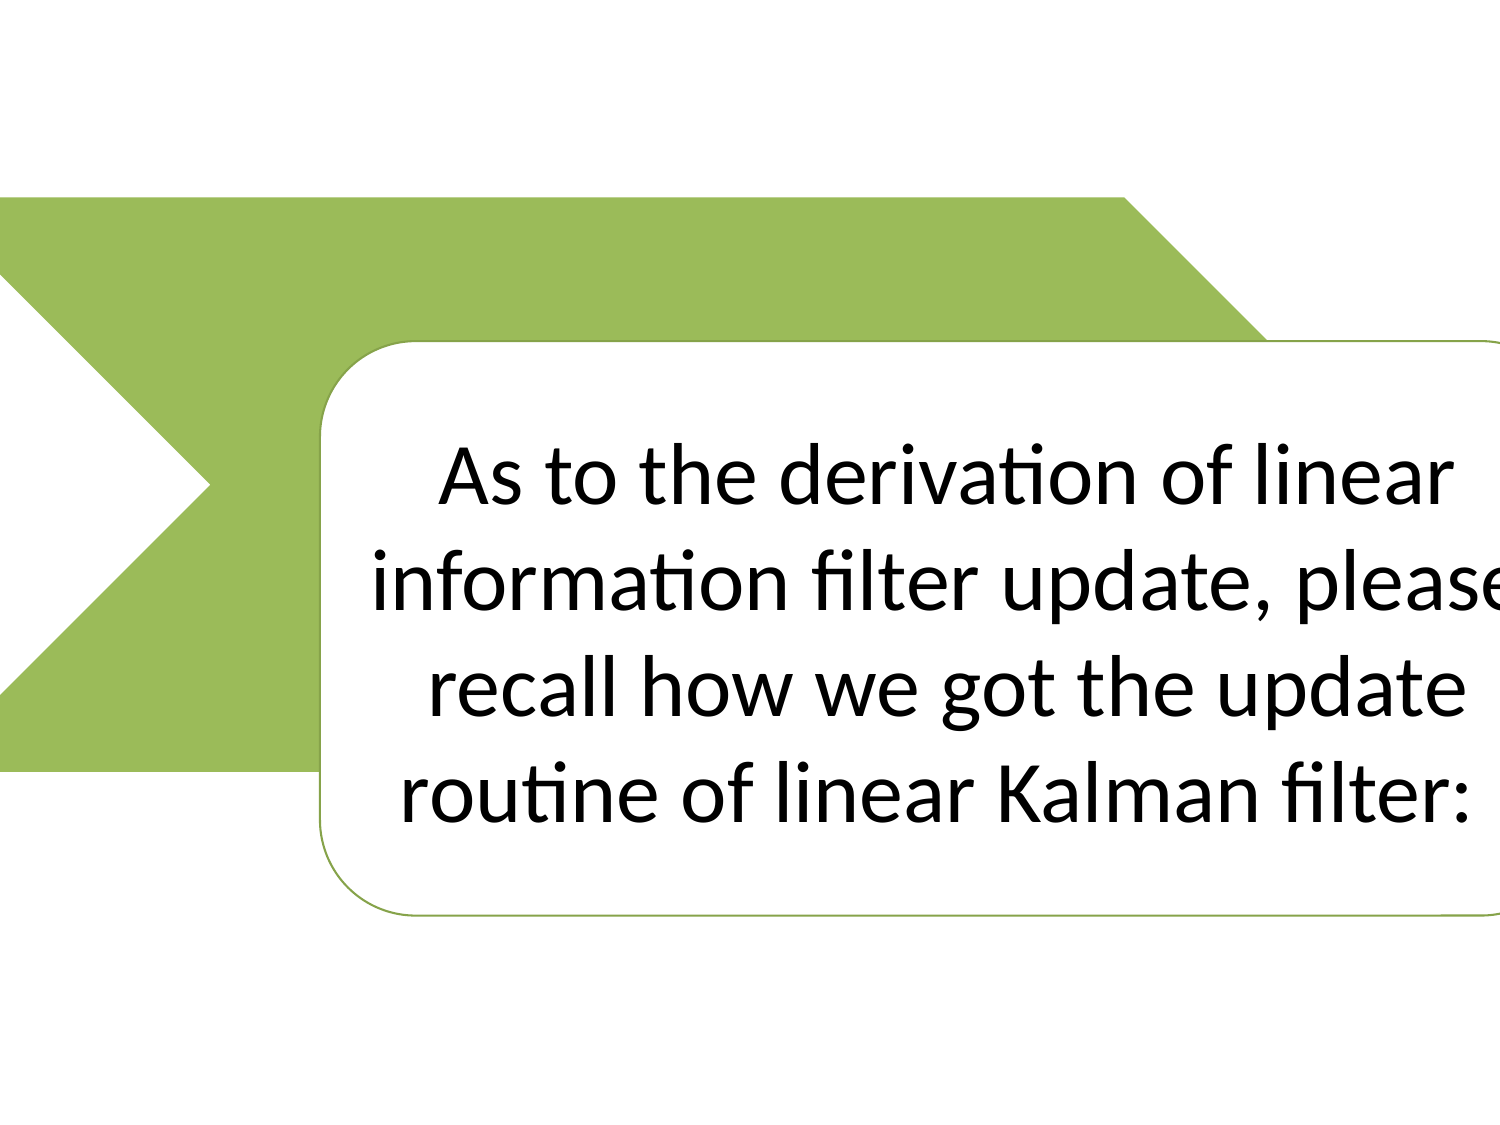

As to the derivation of linear information filter update, please recall how we got the update routine of linear Kalman filter: